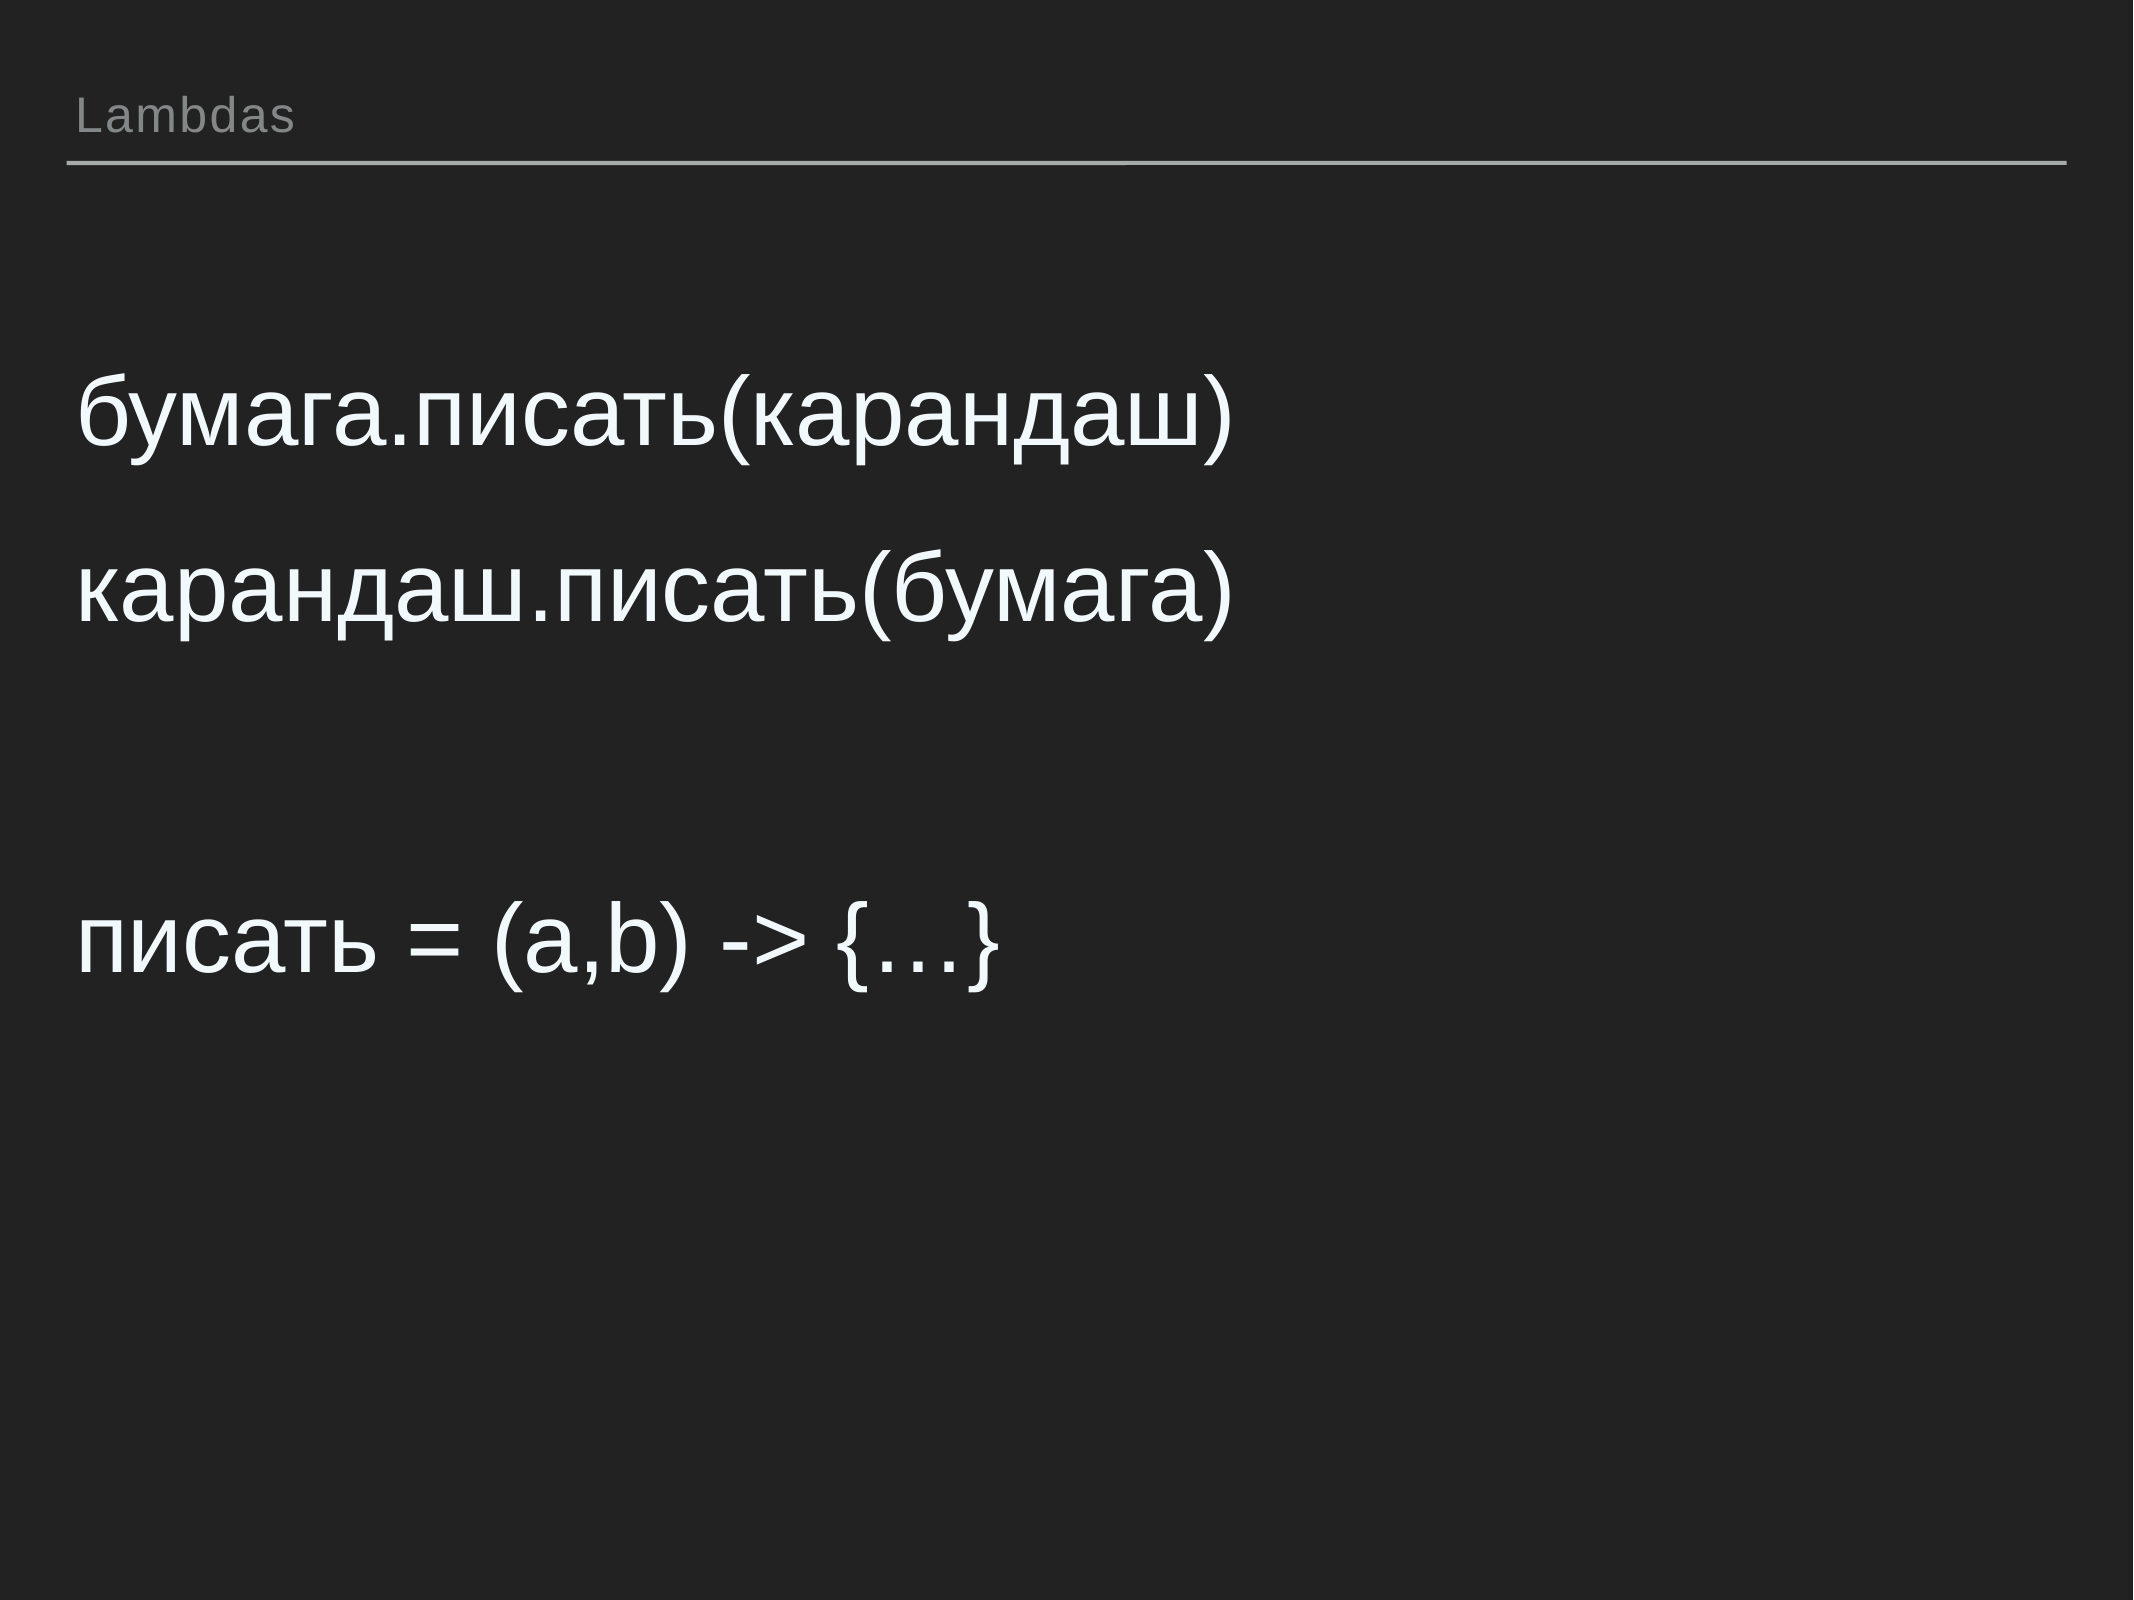

Lambdas
бумага.писать(карандаш)
карандаш.писать(бумага)

писать = (a,b) -> {…}